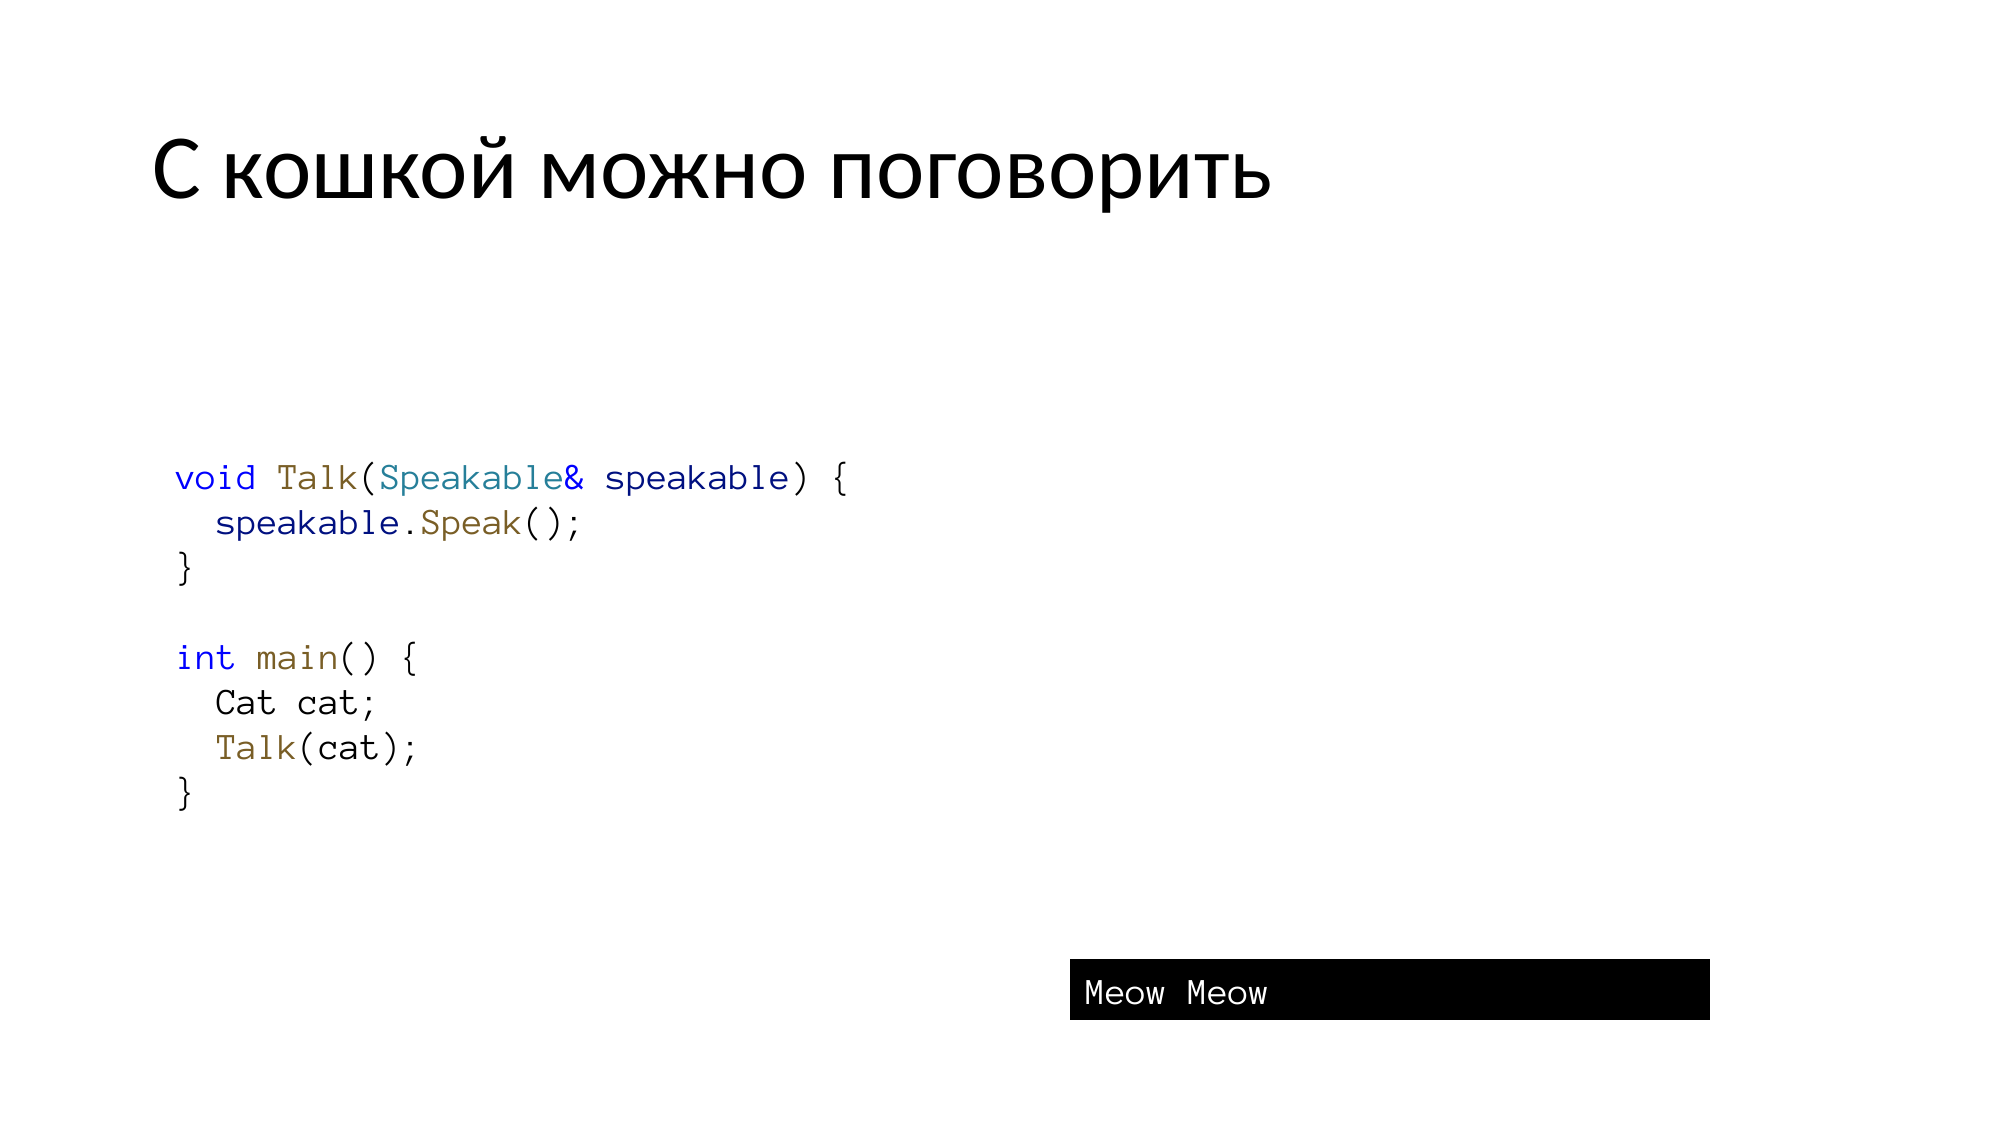

# С кошкой можно поговорить
void Talk(Speakable& speakable) {
  speakable.Speak();
}
int main() {
  Cat cat;
  Talk(cat);
}
Meow Meow